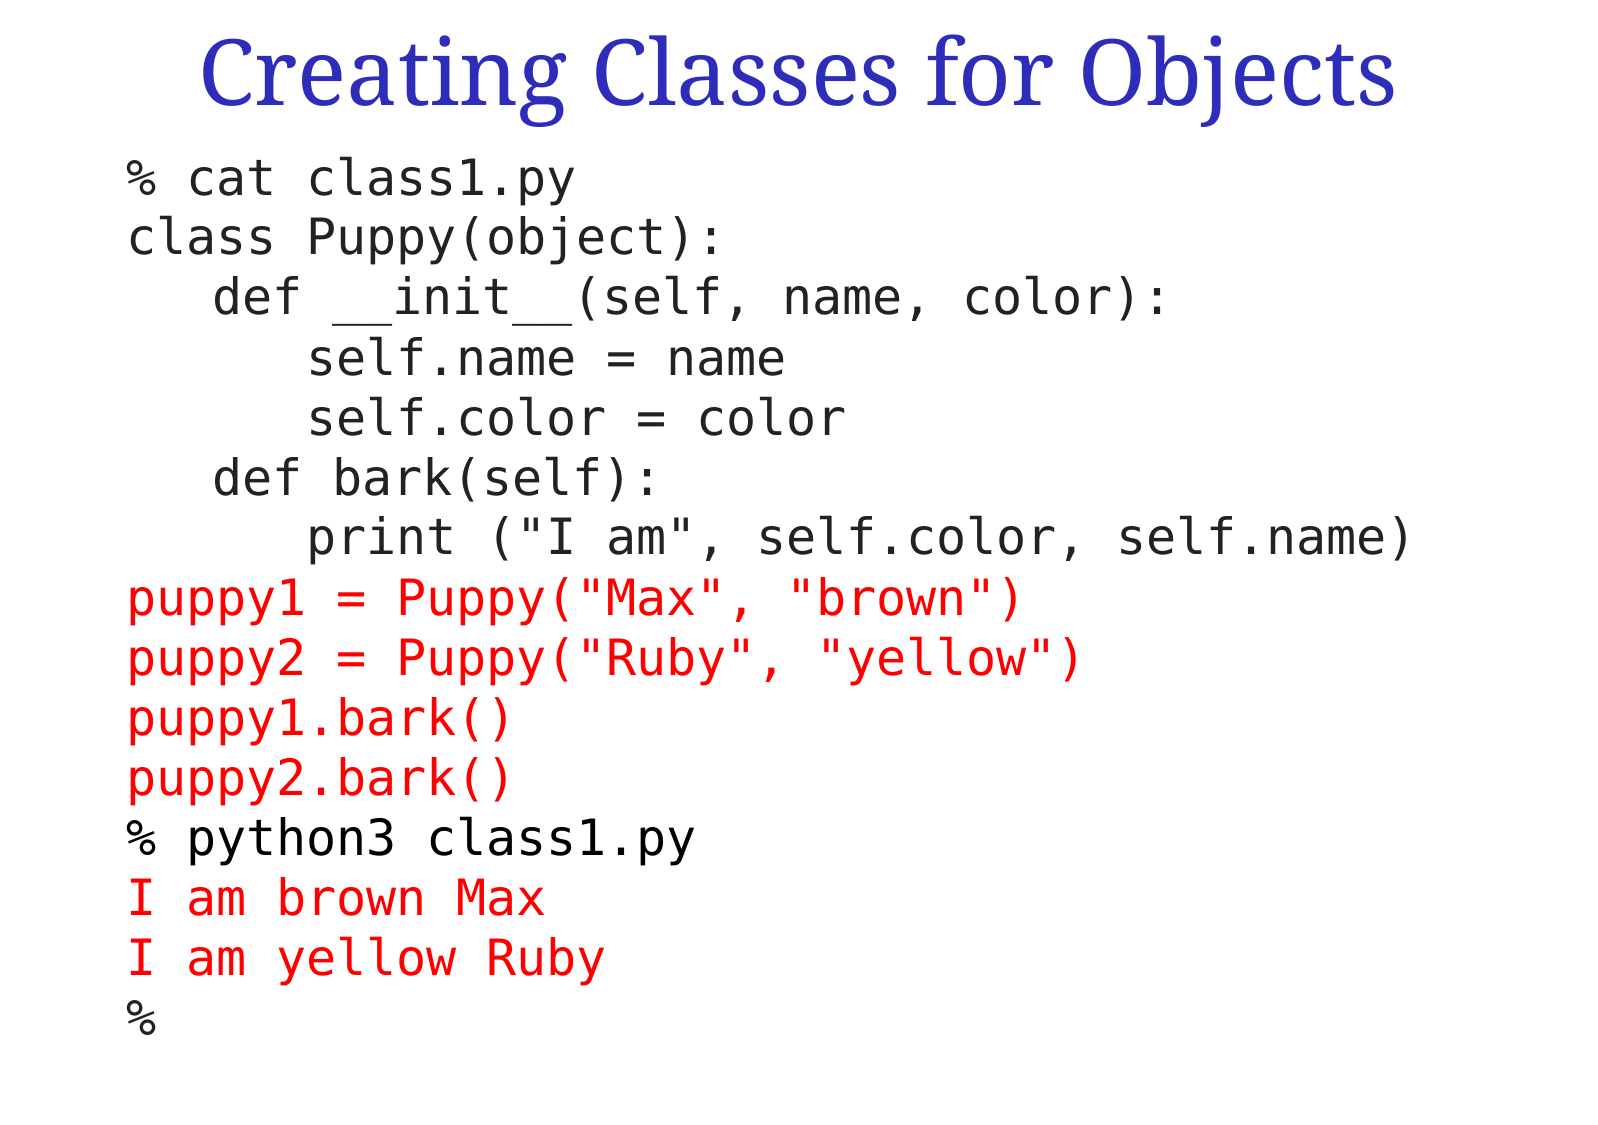

# Creating Classes for Objects
% cat class1.py
class Puppy(object):
	 def __init__(self, name, color):
      self.name = name
      self.color = color
	 def bark(self):
      print ("I am", self.color, self.name)
puppy1 = Puppy("Max", "brown")
puppy2 = Puppy("Ruby", "yellow")
puppy1.bark()
puppy2.bark()
% python3 class1.py
I am brown Max
I am yellow Ruby
%